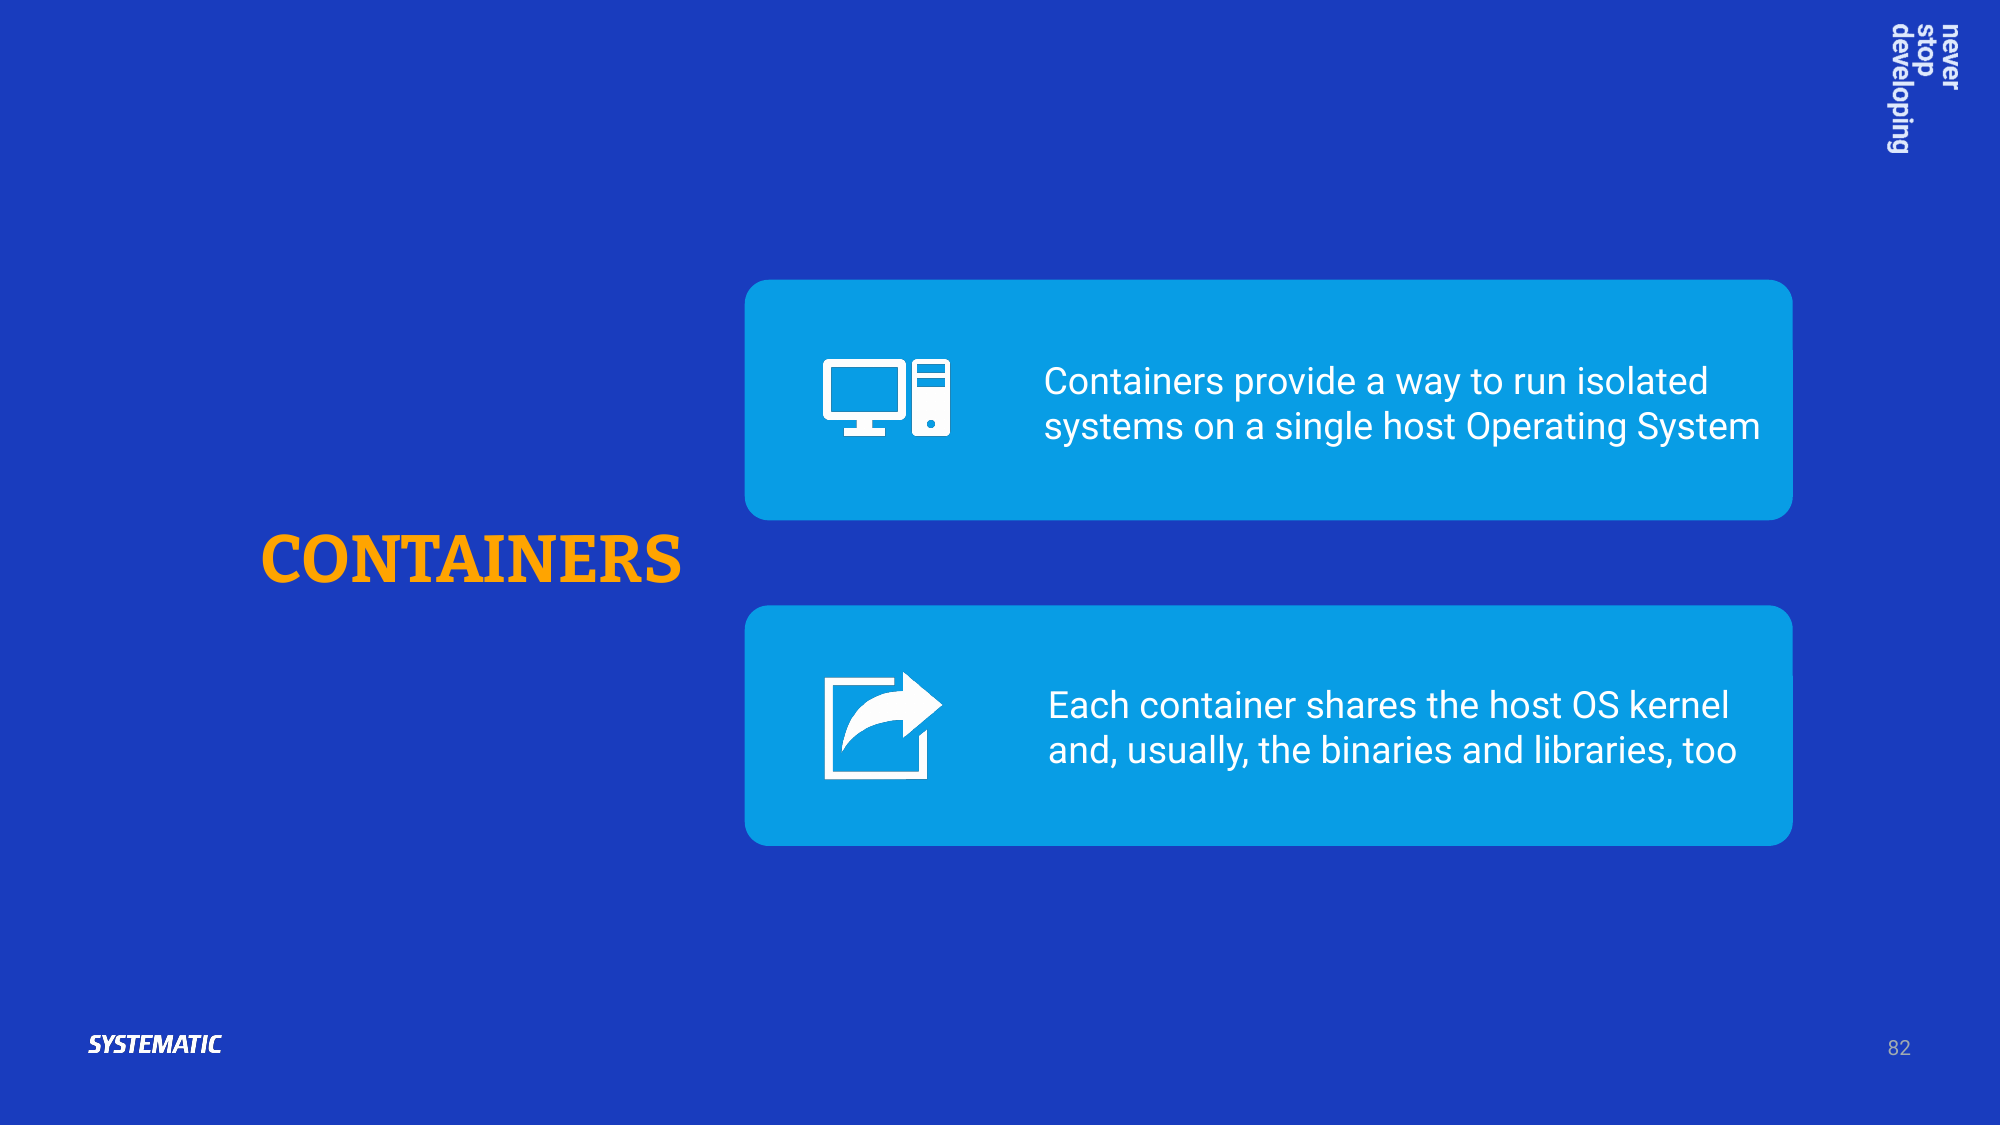

Containers provide a way to run isolated systems on a single host Operating System
Each container shares the host OS kernel and, usually, the binaries and libraries, too
CONTAINERS
MENTORING IN CONFIDENCE
82